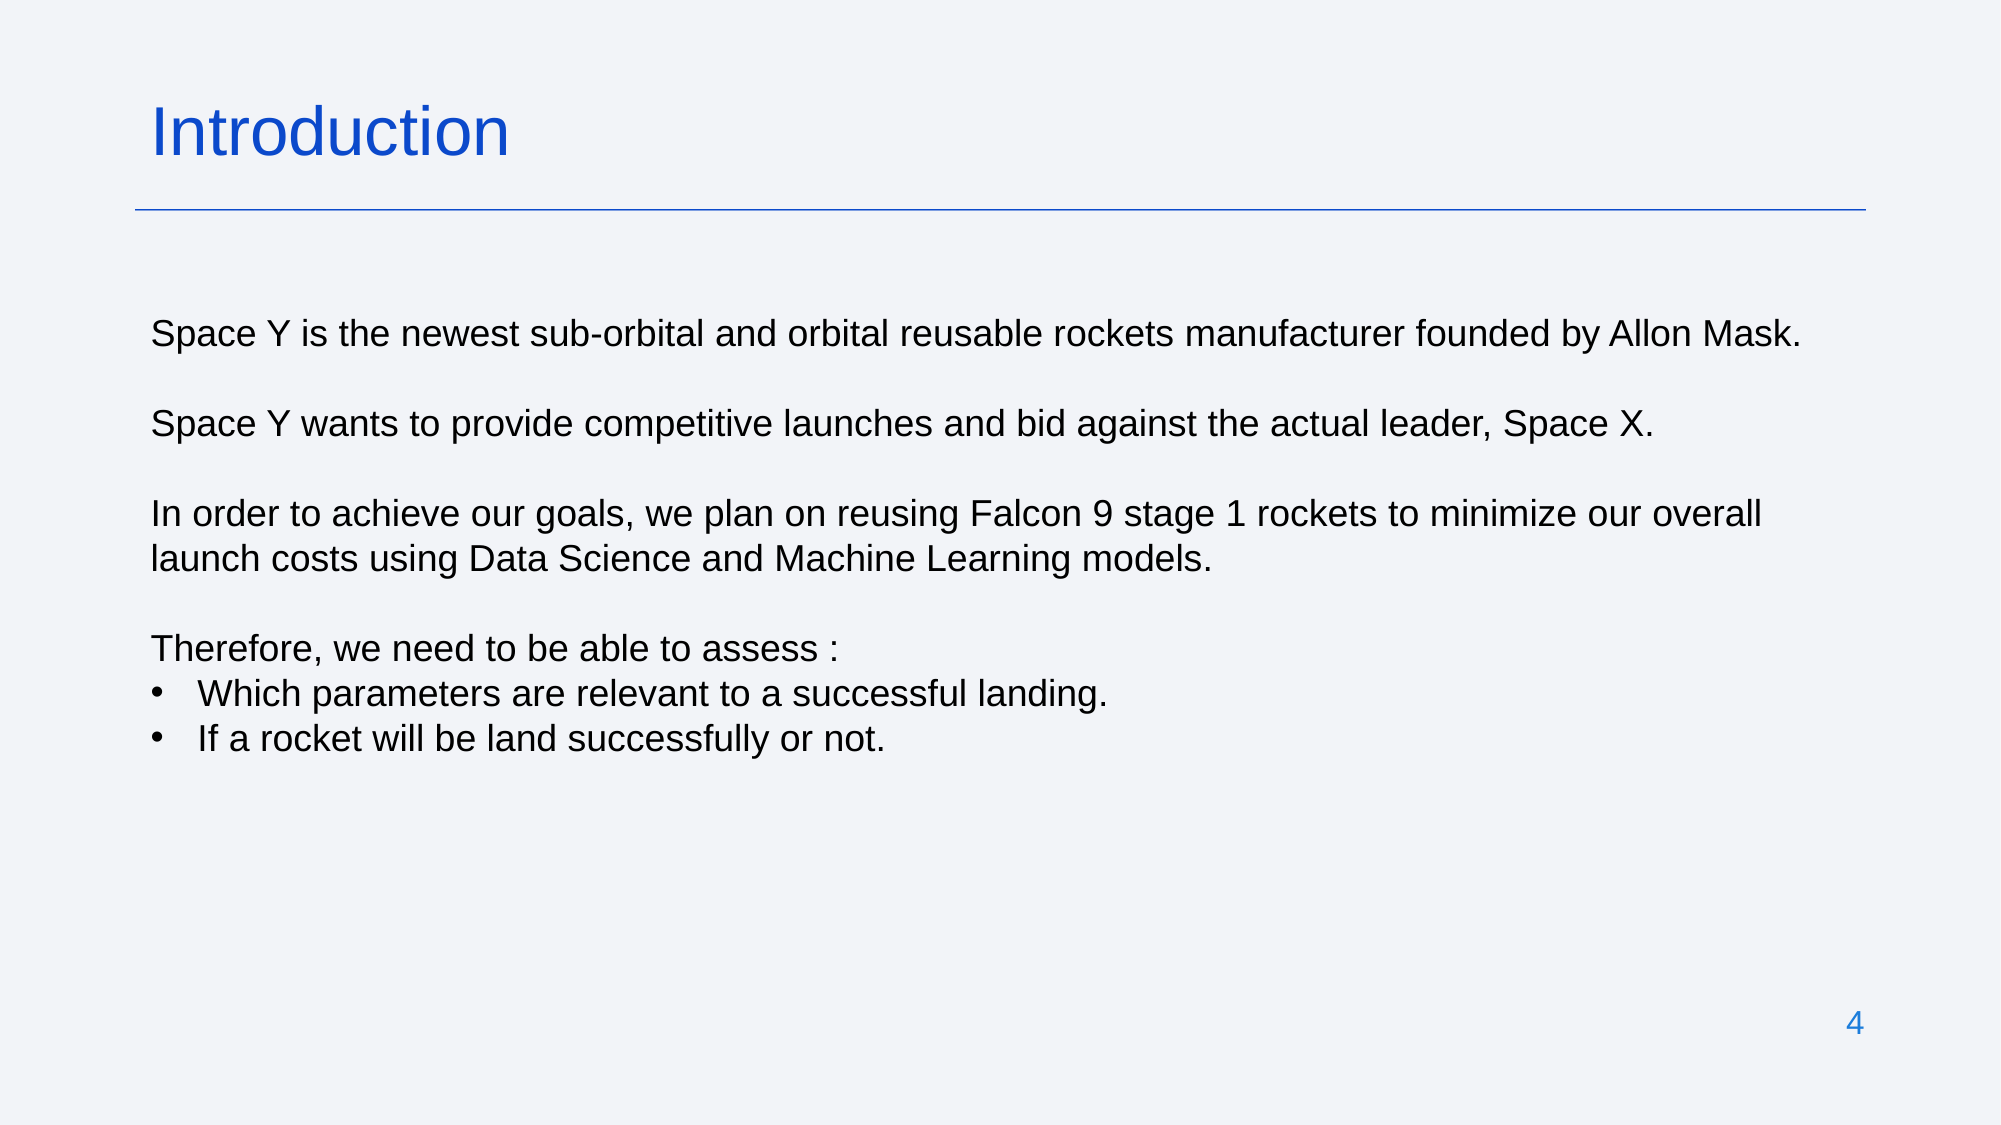

Introduction
Space Y is the newest sub-orbital and orbital reusable rockets manufacturer founded by Allon Mask.

Space Y wants to provide competitive launches and bid against the actual leader, Space X.

In order to achieve our goals, we plan on reusing Falcon 9 stage 1 rockets to minimize our overall launch costs using Data Science and Machine Learning models.

Therefore, we need to be able to assess :
Which parameters are relevant to a successful landing.
If a rocket will be land successfully or not.

4